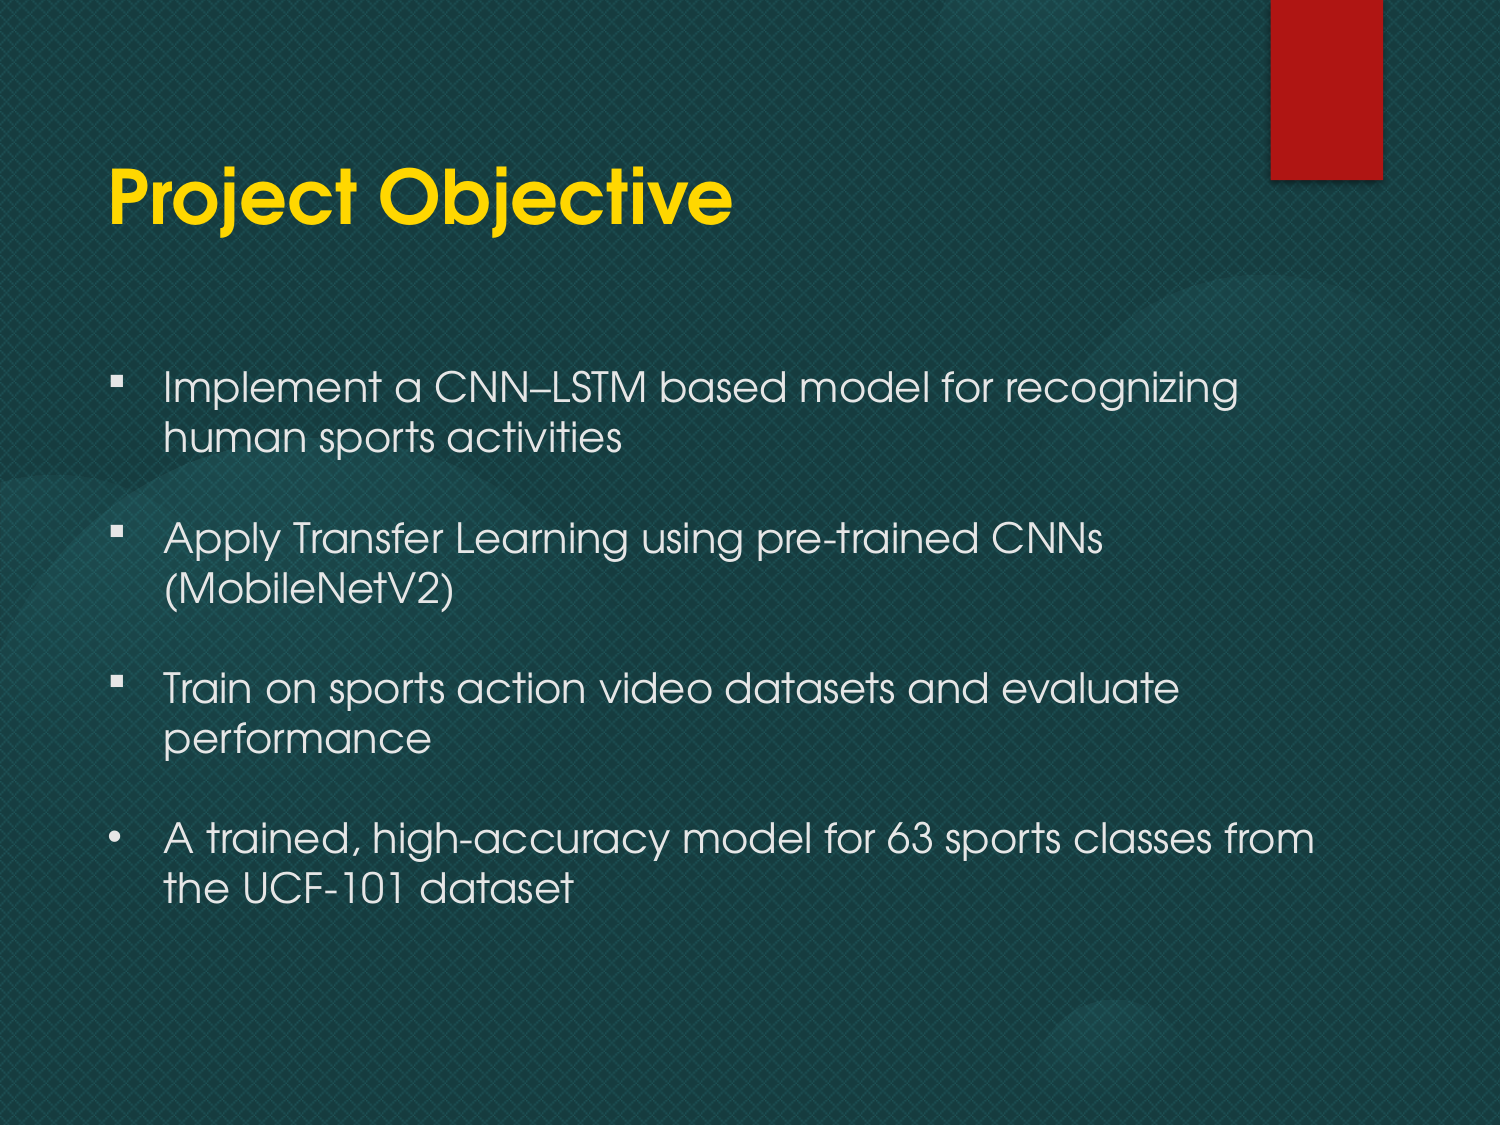

Project Objective

Implement a CNN–LSTM based model for recognizing human sports activities

Apply Transfer Learning using pre-trained CNNs (MobileNetV2)

Train on sports action video datasets and evaluate performance

A trained, high-accuracy model for 63 sports classes from the UCF-101 dataset